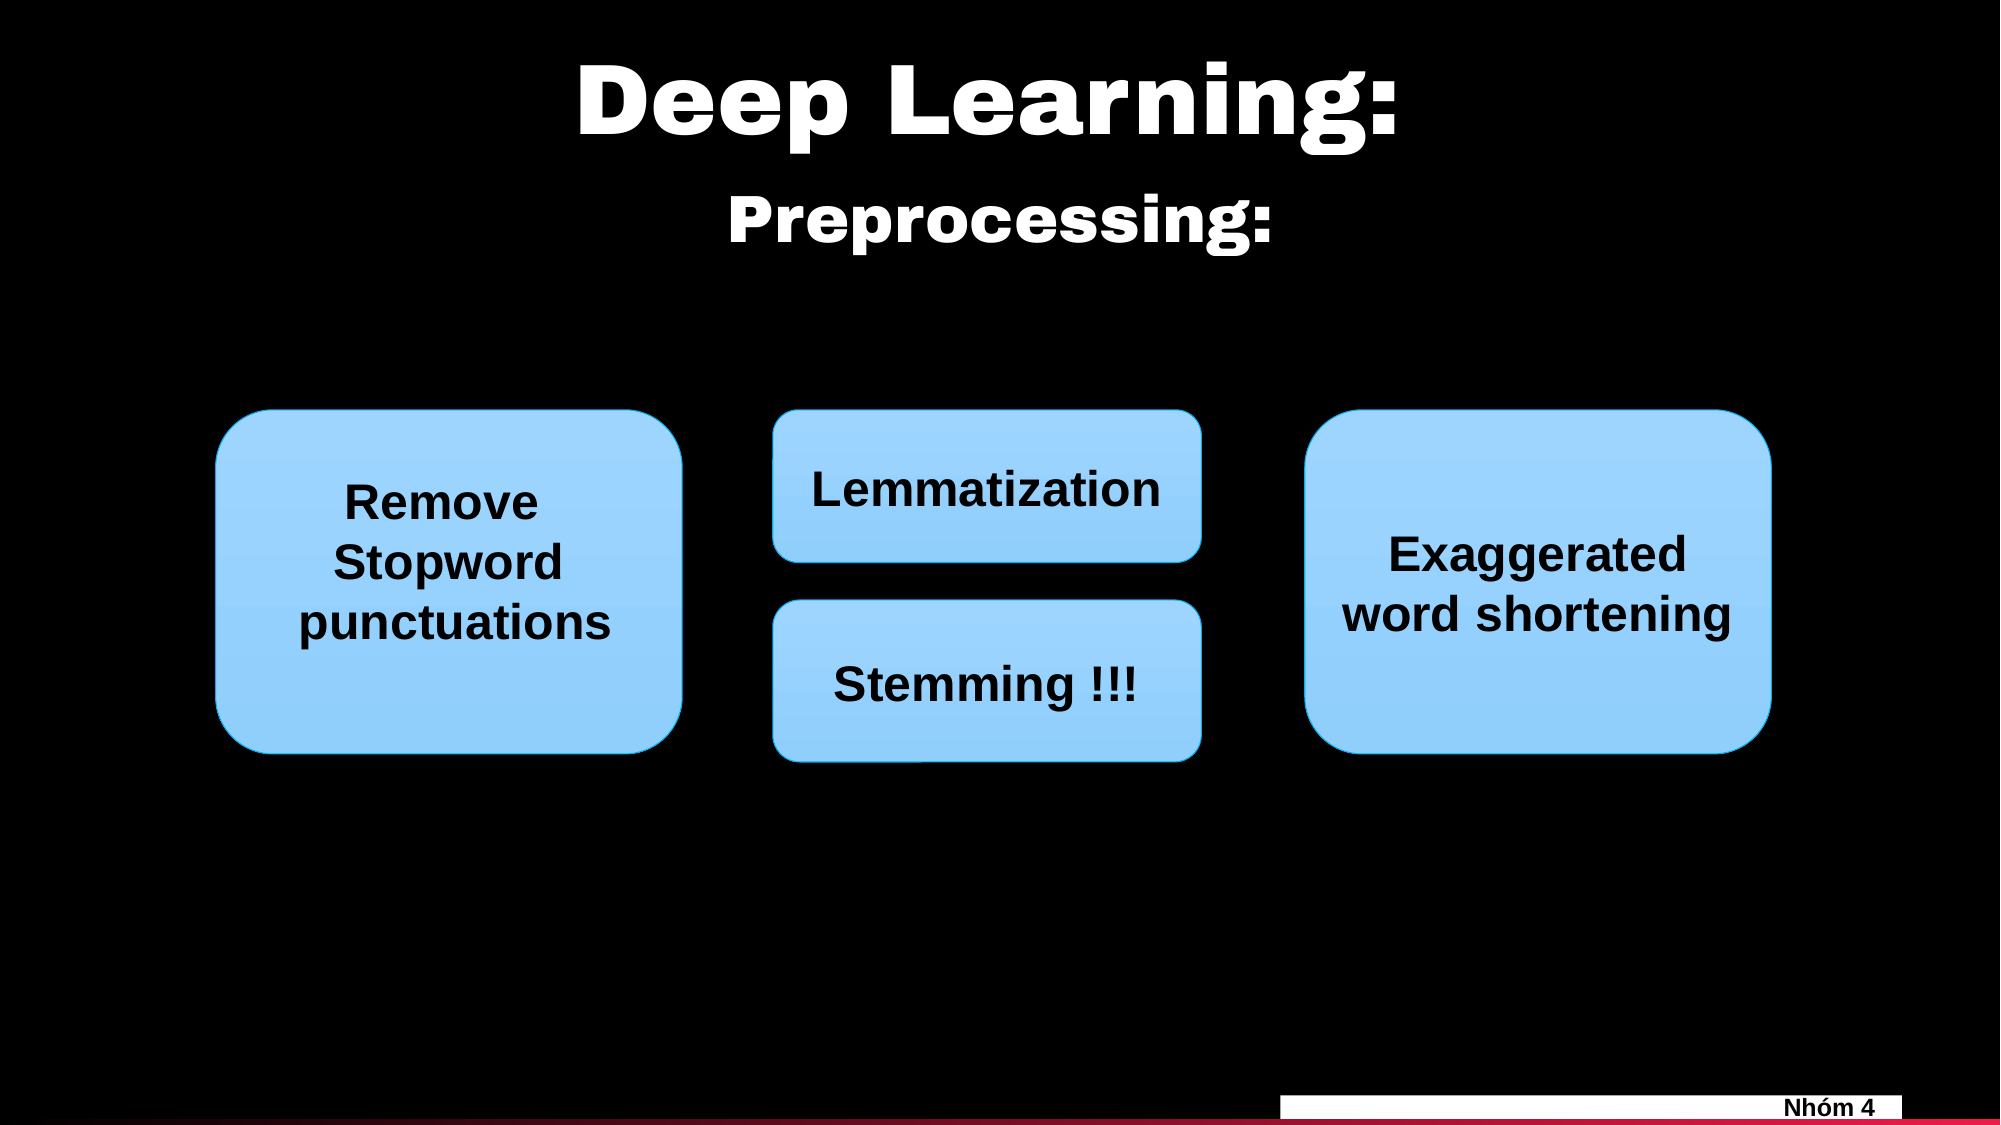

# Deep Learning:
Preprocessing:
Lemmatization
Exaggerated word shortening
Remove
Stopword
 punctuations

Stemming !!!
Nhóm 4